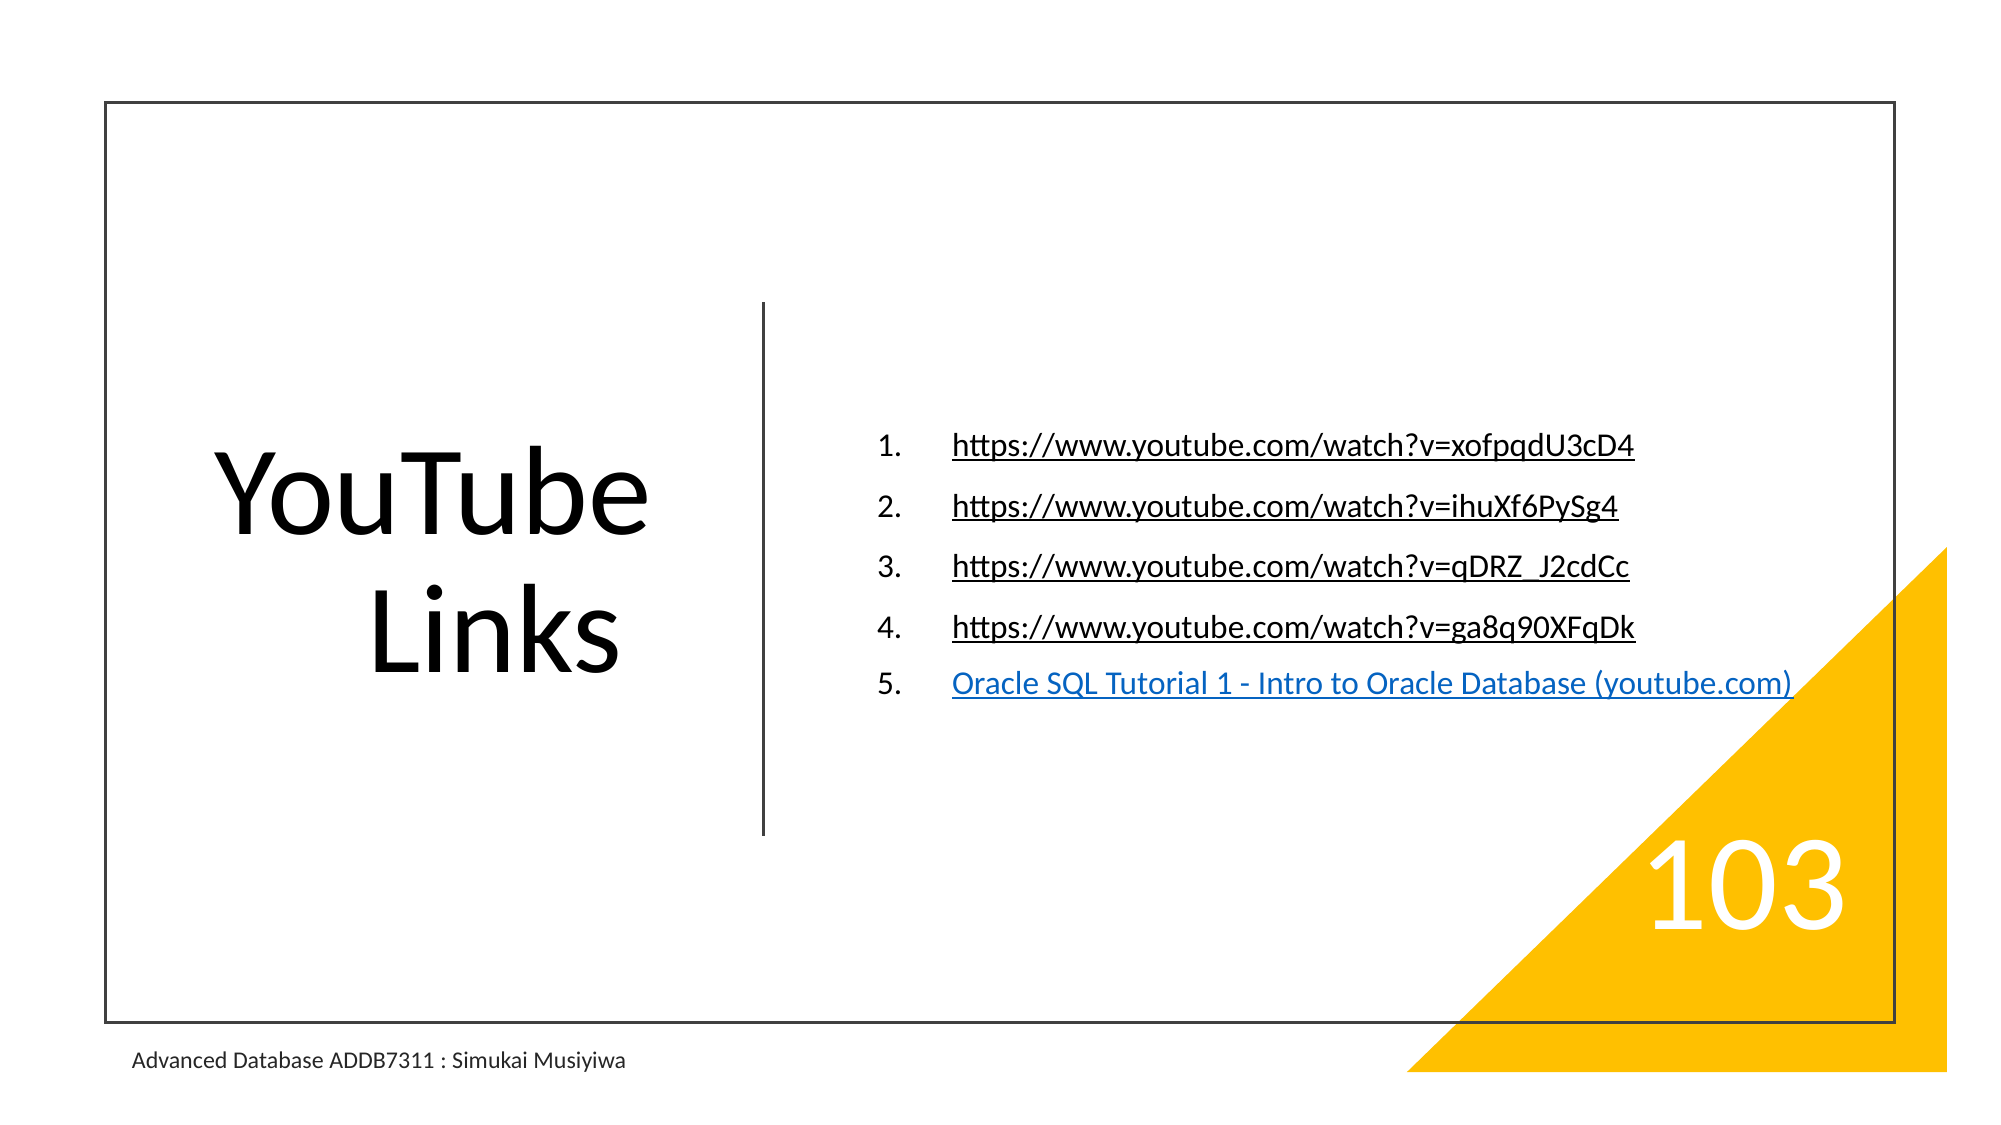

# YouTube Links
https://www.youtube.com/watch?v=xofpqdU3cD4
https://www.youtube.com/watch?v=ihuXf6PySg4
https://www.youtube.com/watch?v=qDRZ_J2cdCc
https://www.youtube.com/watch?v=ga8q90XFqDk
Oracle SQL Tutorial 1 - Intro to Oracle Database (youtube.com)

103
Advanced Database ADDB7311 : Simukai Musiyiwa